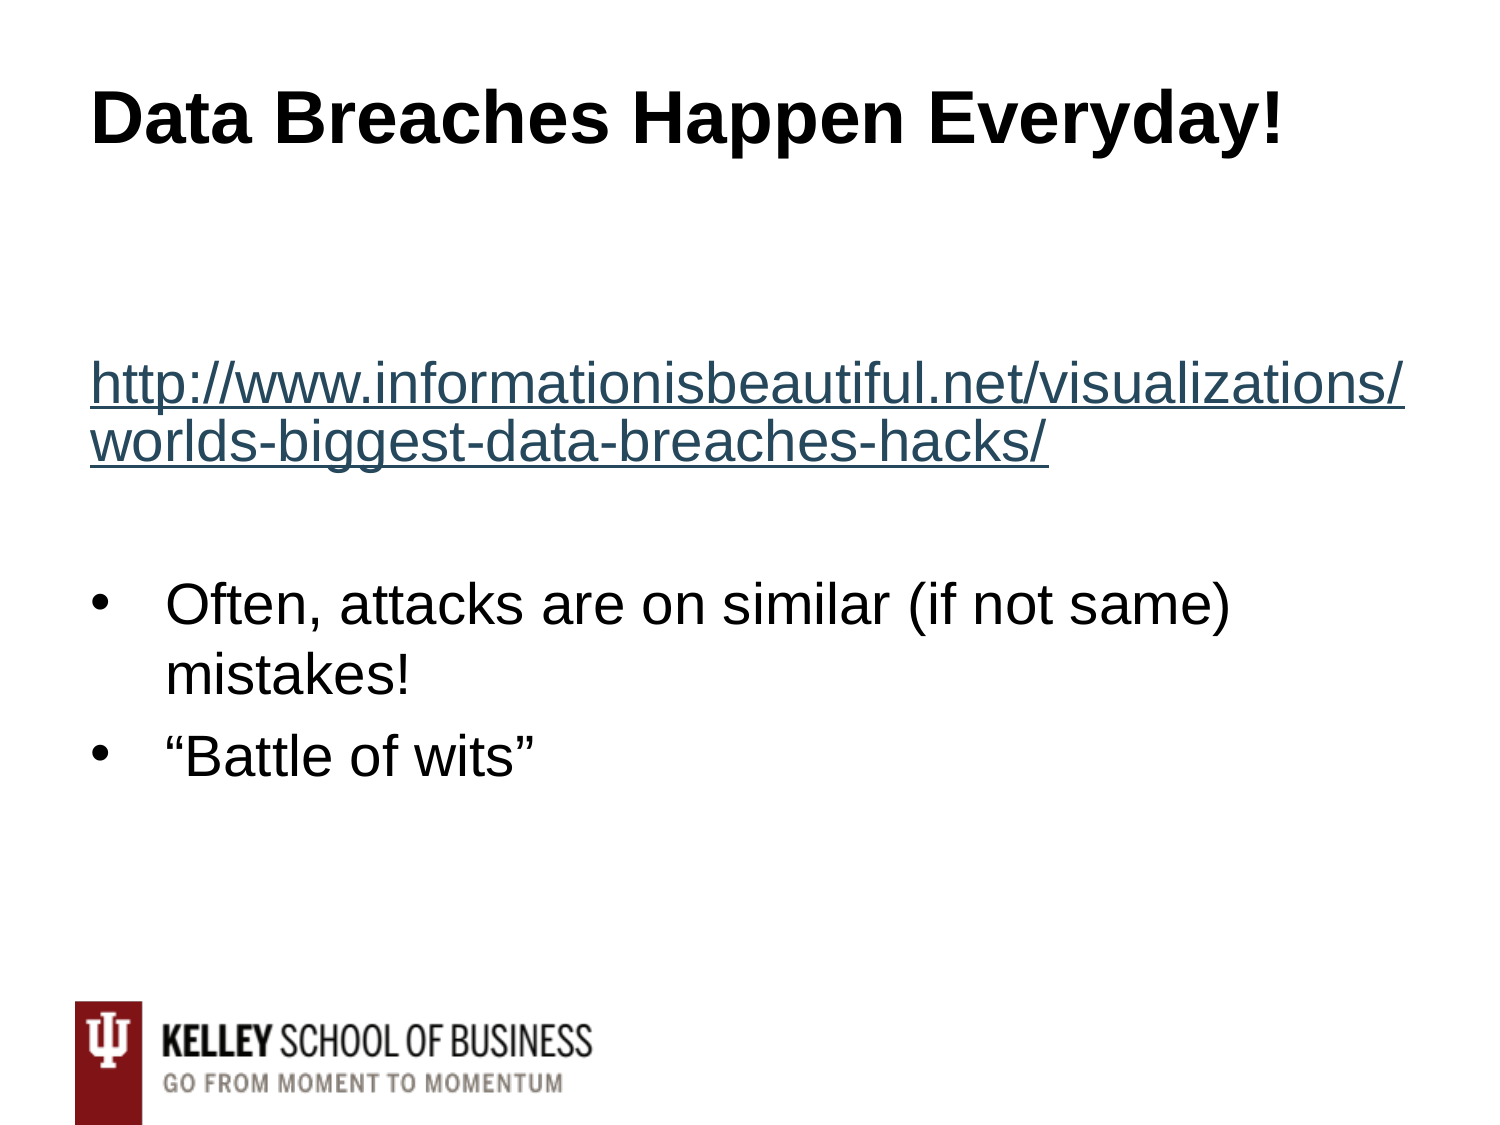

# Data Breaches Happen Everyday!
http://www.informationisbeautiful.net/visualizations/worlds-biggest-data-breaches-hacks/

Often, attacks are on similar (if not same) mistakes!
“Battle of wits”